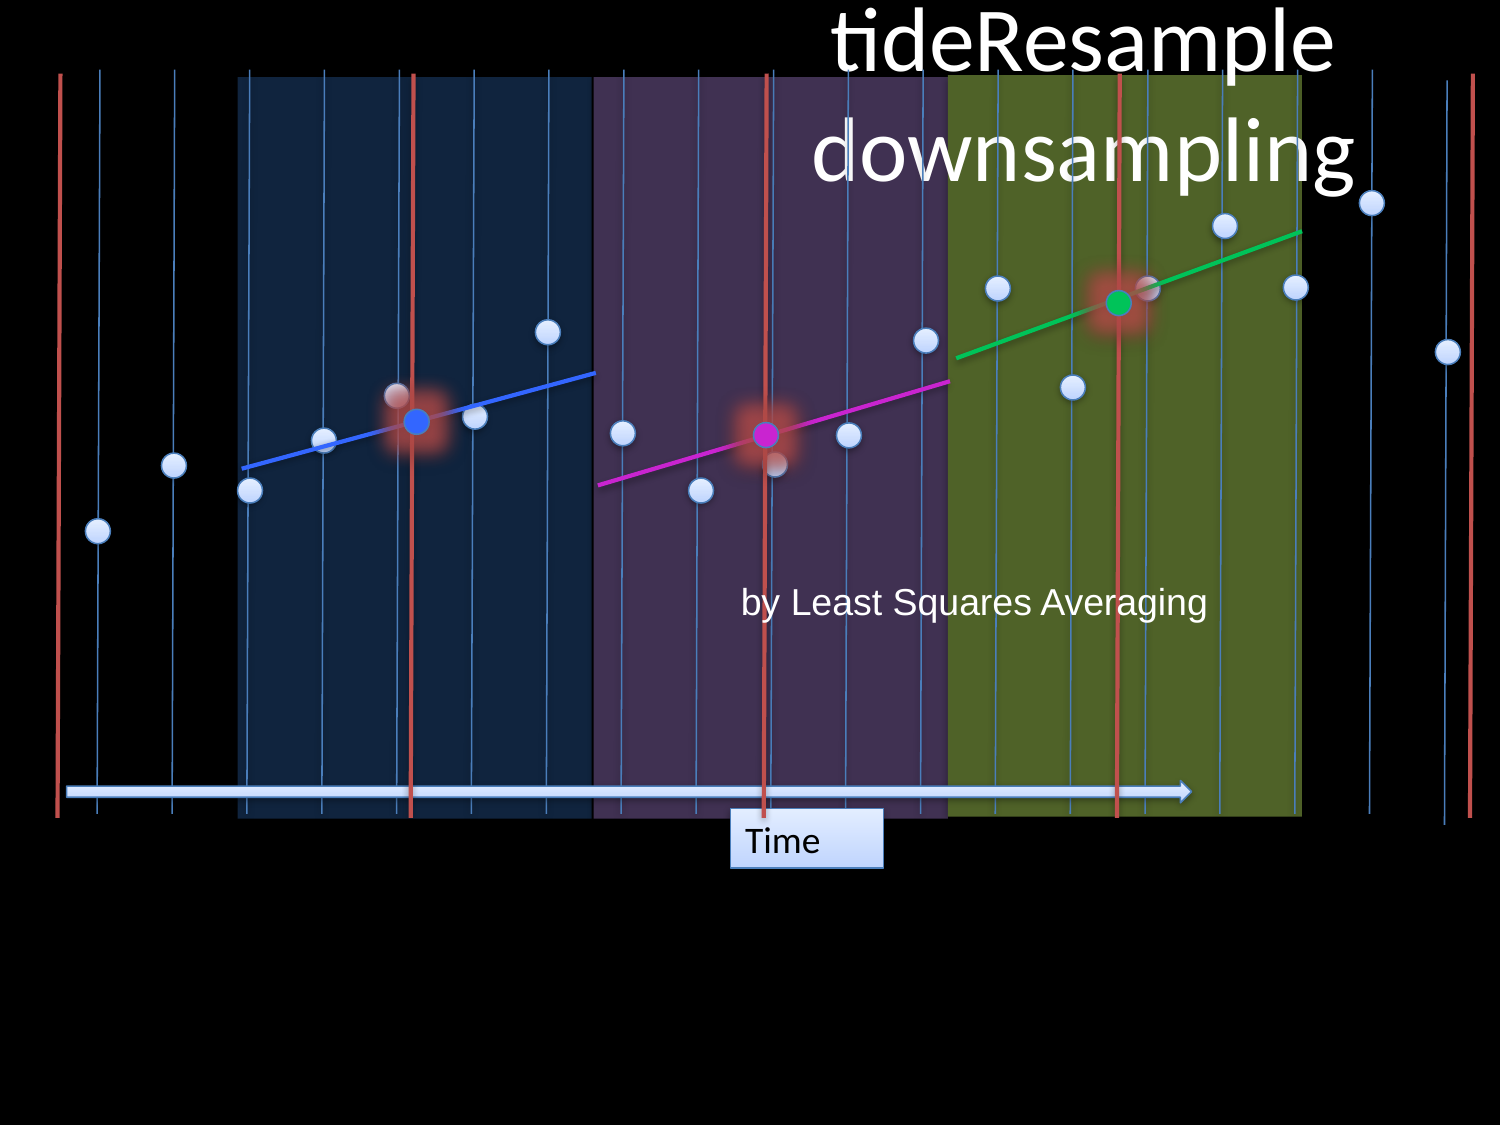

# tideResample downsampling

by Least Squares Averaging

Time